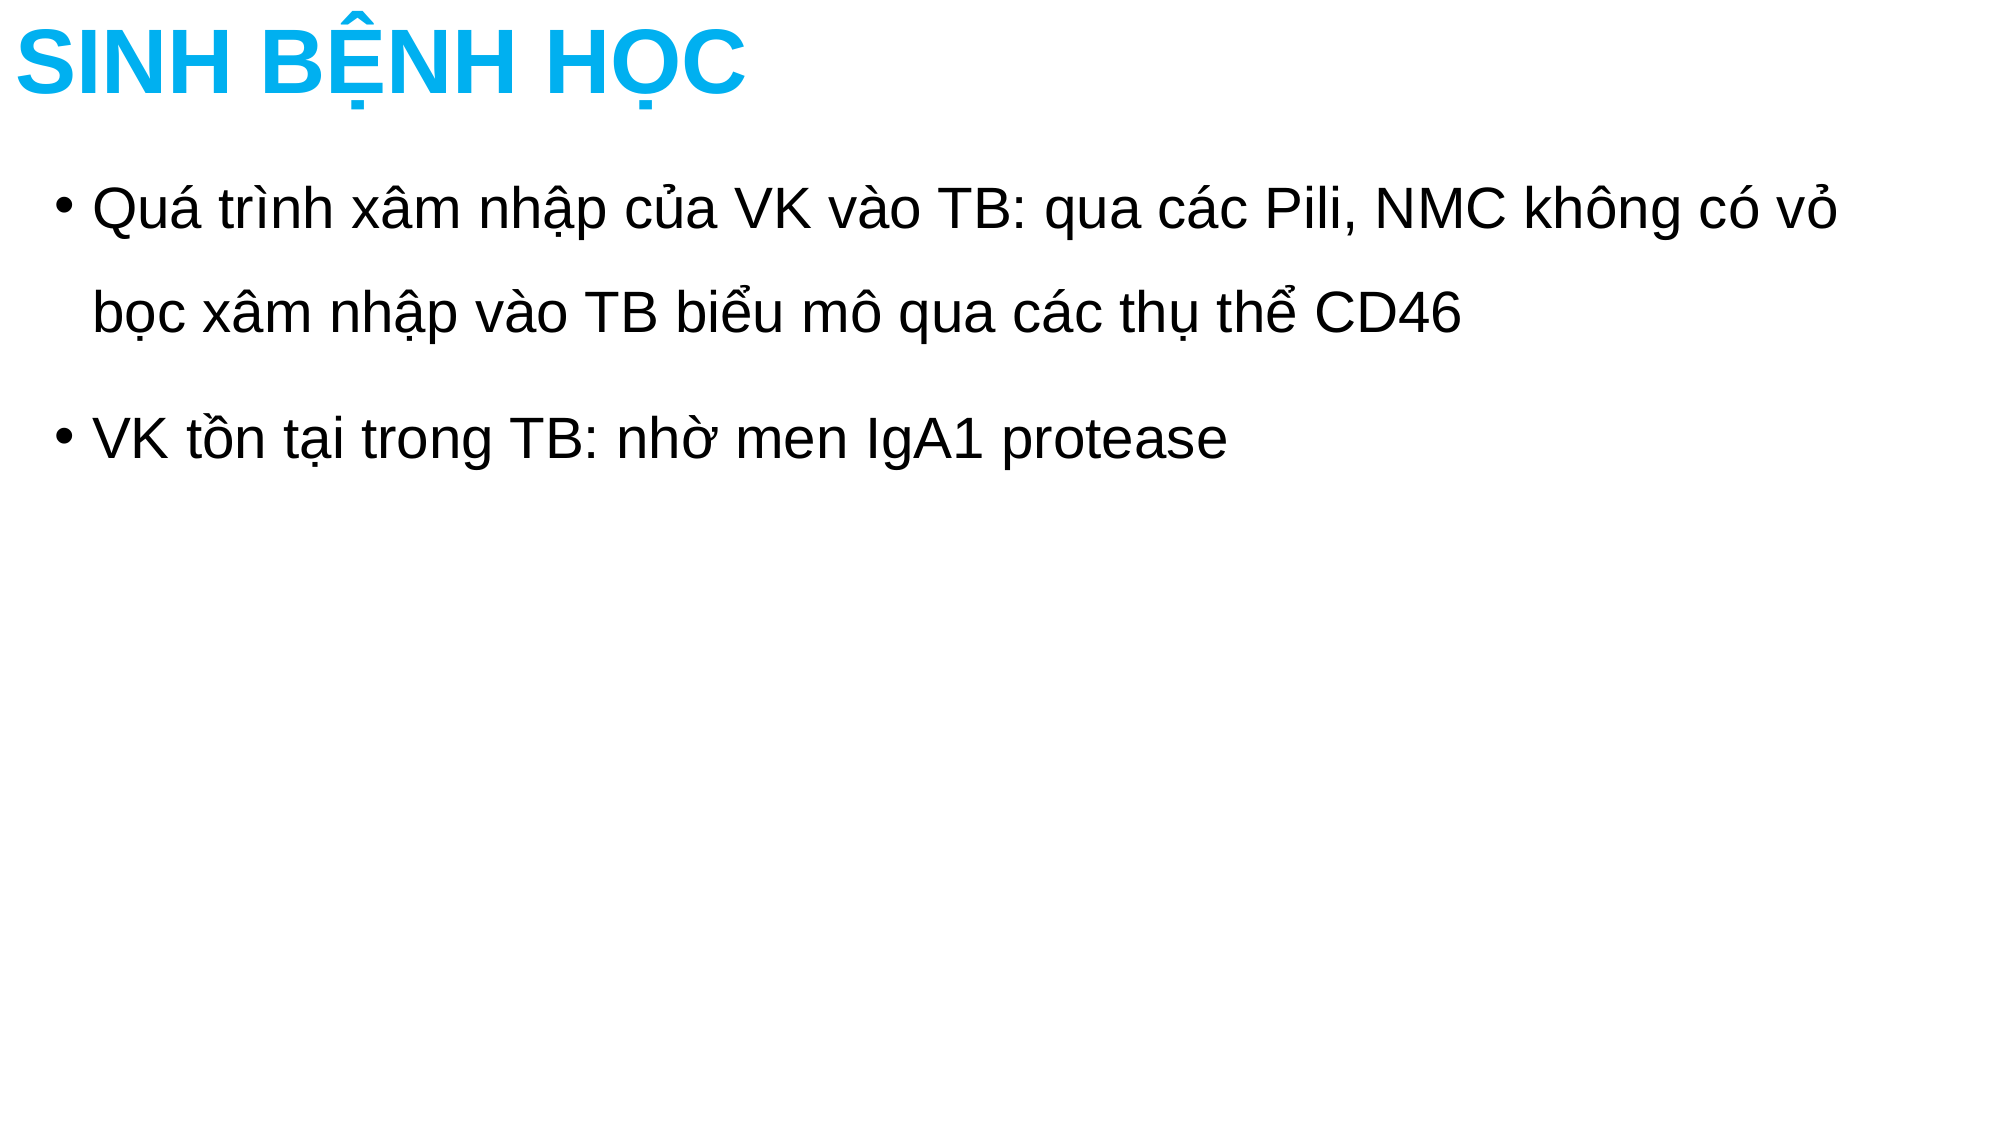

# SINH BỆNH HỌC
Quá trình xâm nhập của VK vào TB: qua các Pili, NMC không có vỏ bọc xâm nhập vào TB biểu mô qua các thụ thể CD46
VK tồn tại trong TB: nhờ men IgA1 protease